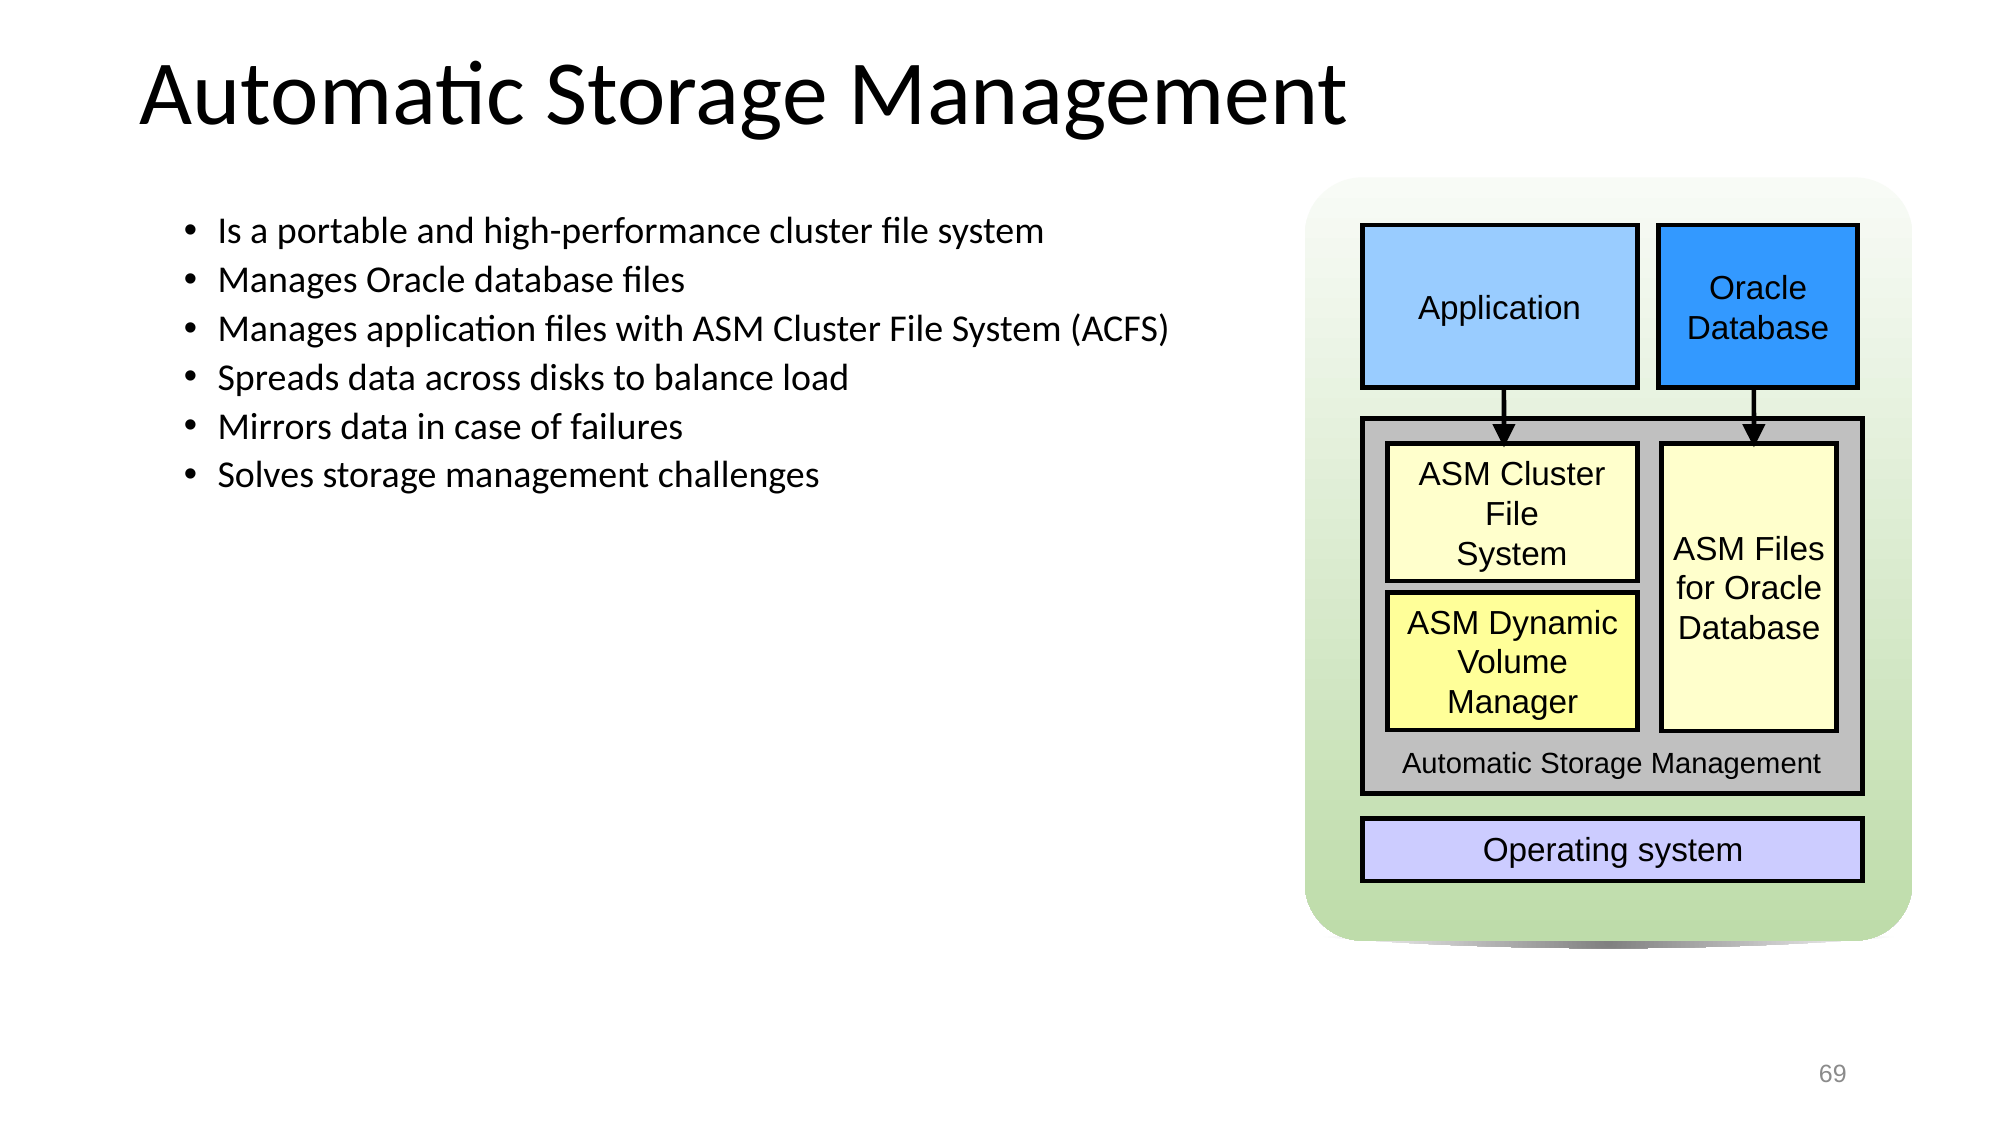

# Automatic Storage Management

Is a portable and high-performance cluster file system
Manages Oracle database files
Manages application files with ASM Cluster File System (ACFS)
Spreads data across disks to balance load
Mirrors data in case of failures
Solves storage management challenges

Oracle Database
Application

ASM Cluster File
System
ASM Files for Oracle Database

ASM Dynamic Volume
Manager
Automatic Storage Management

Operating system
69